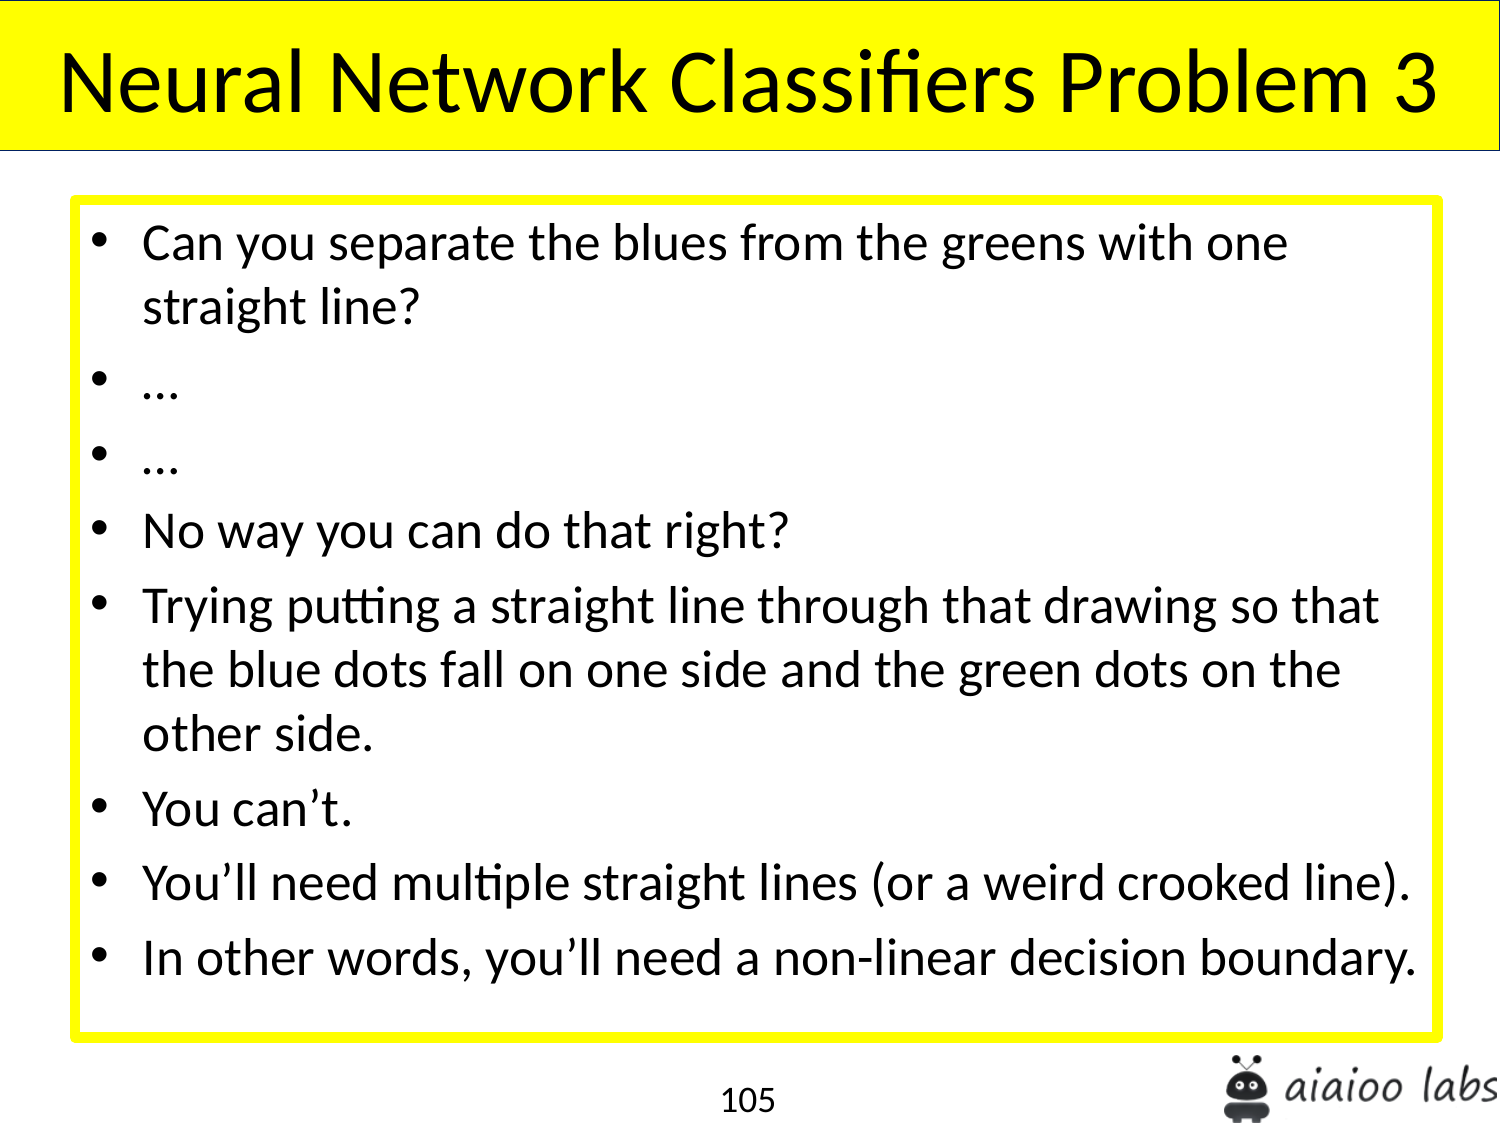

Neural Network Classifiers Problem 3
Can you separate the blues from the greens with one straight line?
…
…
No way you can do that right?
Trying putting a straight line through that drawing so that the blue dots fall on one side and the green dots on the other side.
You can’t.
You’ll need multiple straight lines (or a weird crooked line).
In other words, you’ll need a non-linear decision boundary.